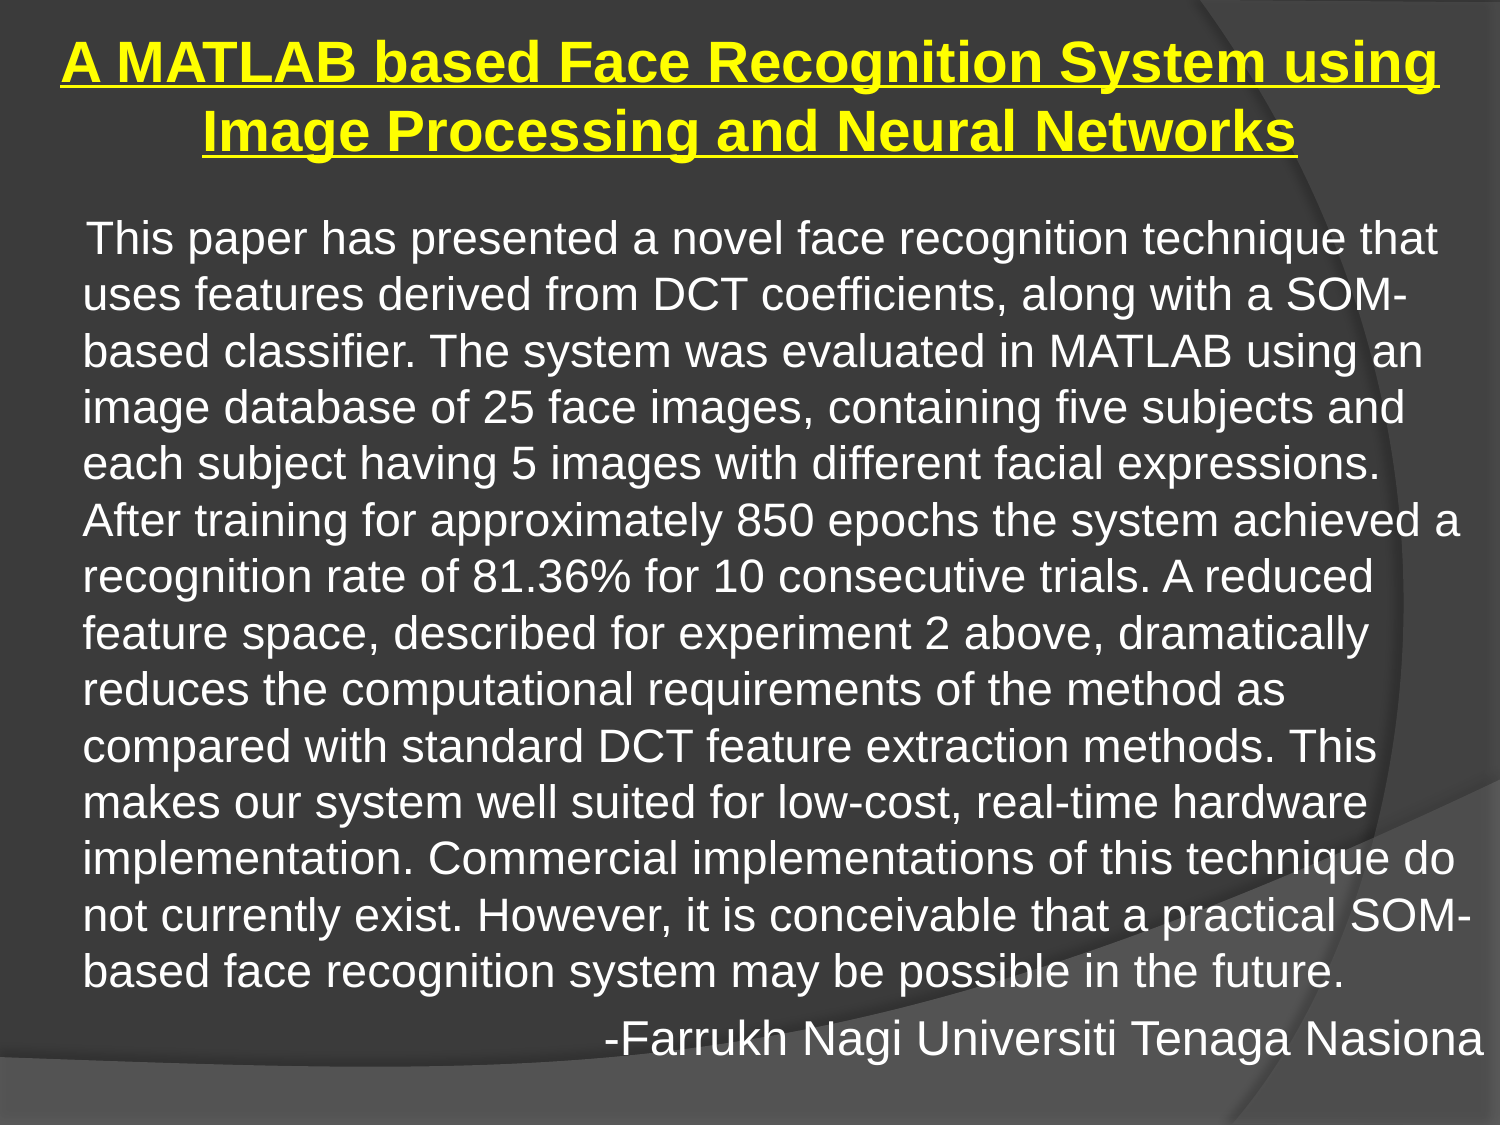

# A MATLAB based Face Recognition System using Image Processing and Neural Networks
     This paper has presented a novel face recognition technique that uses features derived from DCT coefficients, along with a SOM-based classifier. The system was evaluated in MATLAB using an image database of 25 face images, containing five subjects and each subject having 5 images with different facial expressions. After training for approximately 850 epochs the system achieved a recognition rate of 81.36% for 10 consecutive trials. A reduced feature space, described for experiment 2 above, dramatically reduces the computational requirements of the method as compared with standard DCT feature extraction methods. This makes our system well suited for low-cost, real-time hardware implementation. Commercial implementations of this technique do not currently exist. However, it is conceivable that a practical SOM-based face recognition system may be possible in the future.
-Farrukh Nagi Universiti Tenaga Nasiona